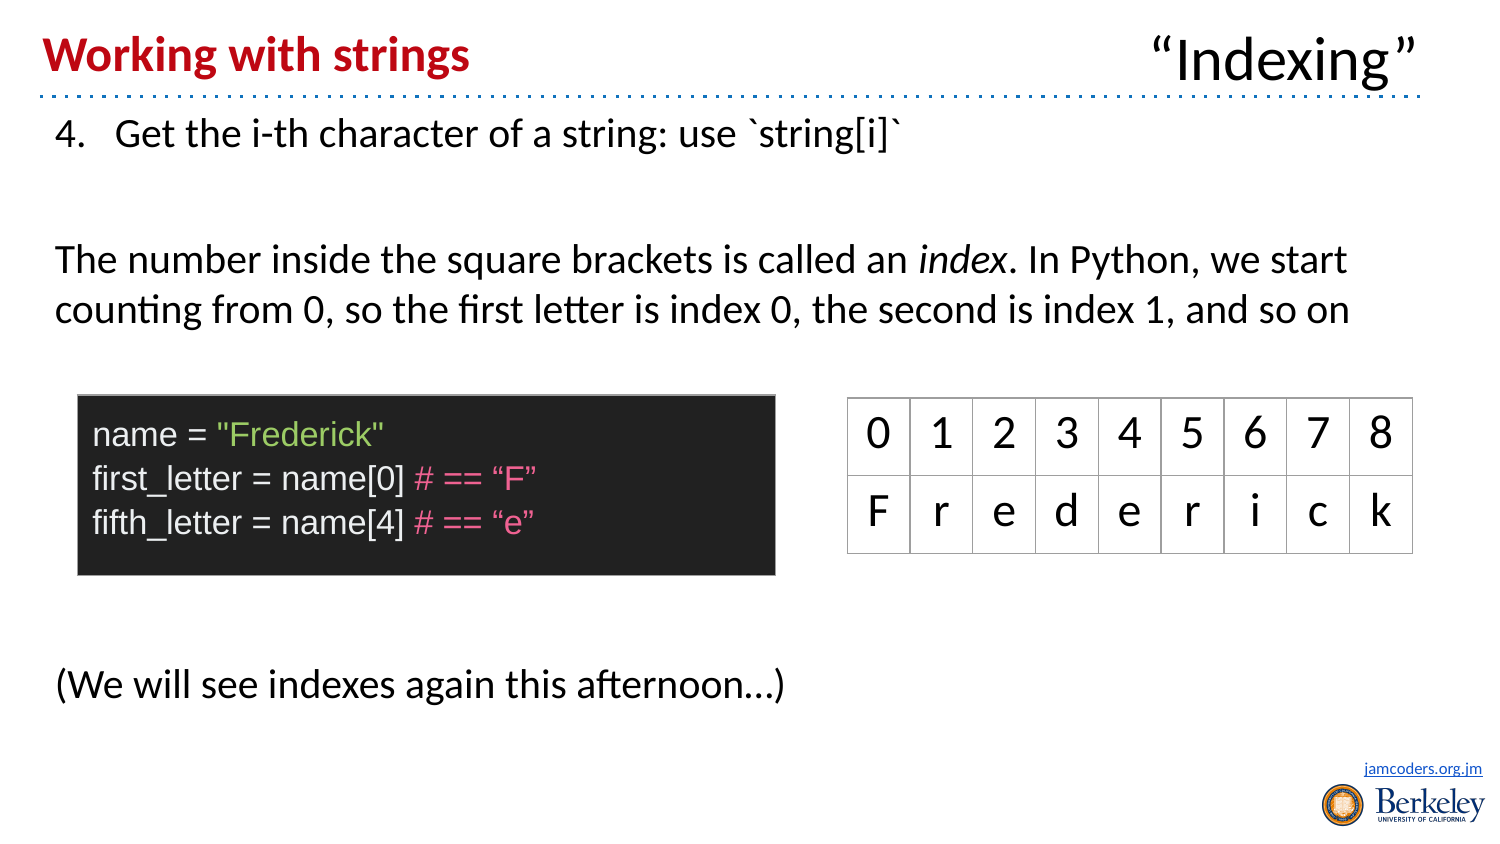

“Indexing”
# Working with strings
4.   Get the i-th character of a string: use `string[i]`

The number inside the square brackets is called an index. In Python, we start counting from 0, so the first letter is index 0, the second is index 1, and so on

(We will see indexes again this afternoon…)
| name = "Frederick" first\_letter = name[0] # == “F” fifth\_letter = name[4] # == “e” |
| --- |
| 0 | 1 | 2 | 3 | 4 | 5 | 6 | 7 | 8 |
| --- | --- | --- | --- | --- | --- | --- | --- | --- |
| F | r | e | d | e | r | i | c | k |